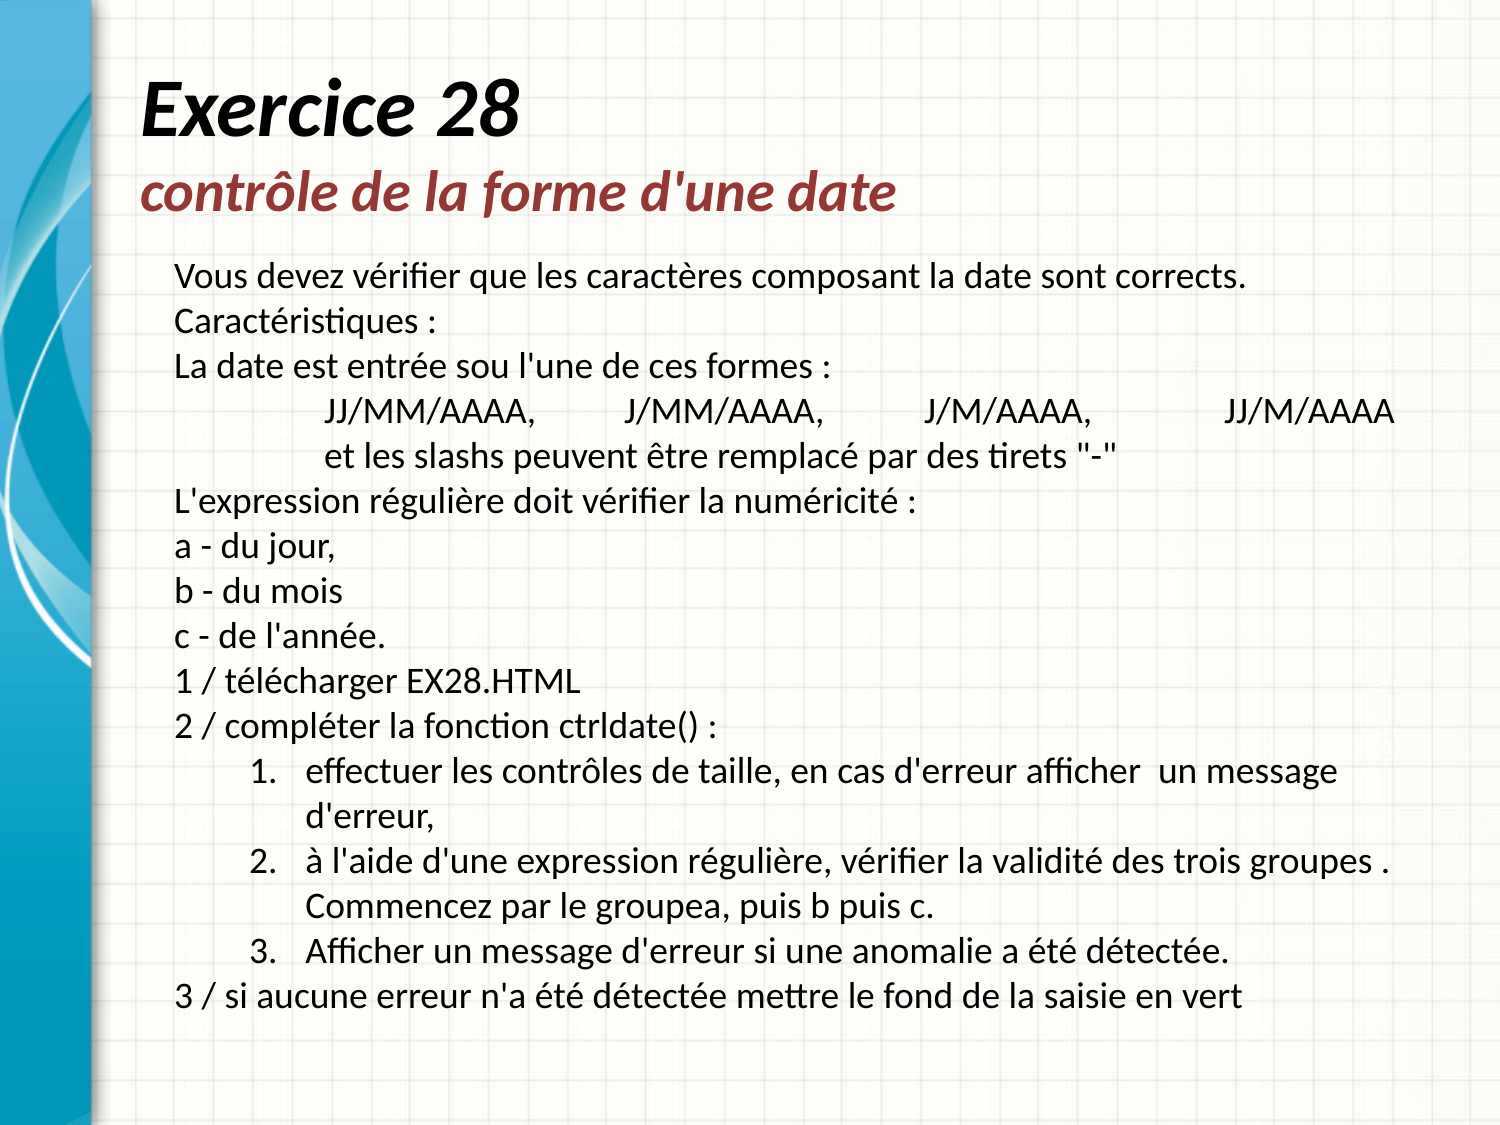

# Exercice 28 contrôle de la forme d'une date

Vous devez vérifier que les caractères composant la date sont corrects.
Caractéristiques :
La date est entrée sou l'une de ces formes :
	JJ/MM/AAAA, 	J/MM/AAAA, 	J/M/AAAA,	JJ/M/AAAA
	et les slashs peuvent être remplacé par des tirets "-"
L'expression régulière doit vérifier la numéricité :
a - du jour,
b - du mois
c - de l'année.
1 / télécharger EX28.HTML
2 / compléter la fonction ctrldate() :
effectuer les contrôles de taille, en cas d'erreur afficher  un message d'erreur,
à l'aide d'une expression régulière, vérifier la validité des trois groupes . Commencez par le groupea, puis b puis c.
Afficher un message d'erreur si une anomalie a été détectée.
3 / si aucune erreur n'a été détectée mettre le fond de la saisie en vert